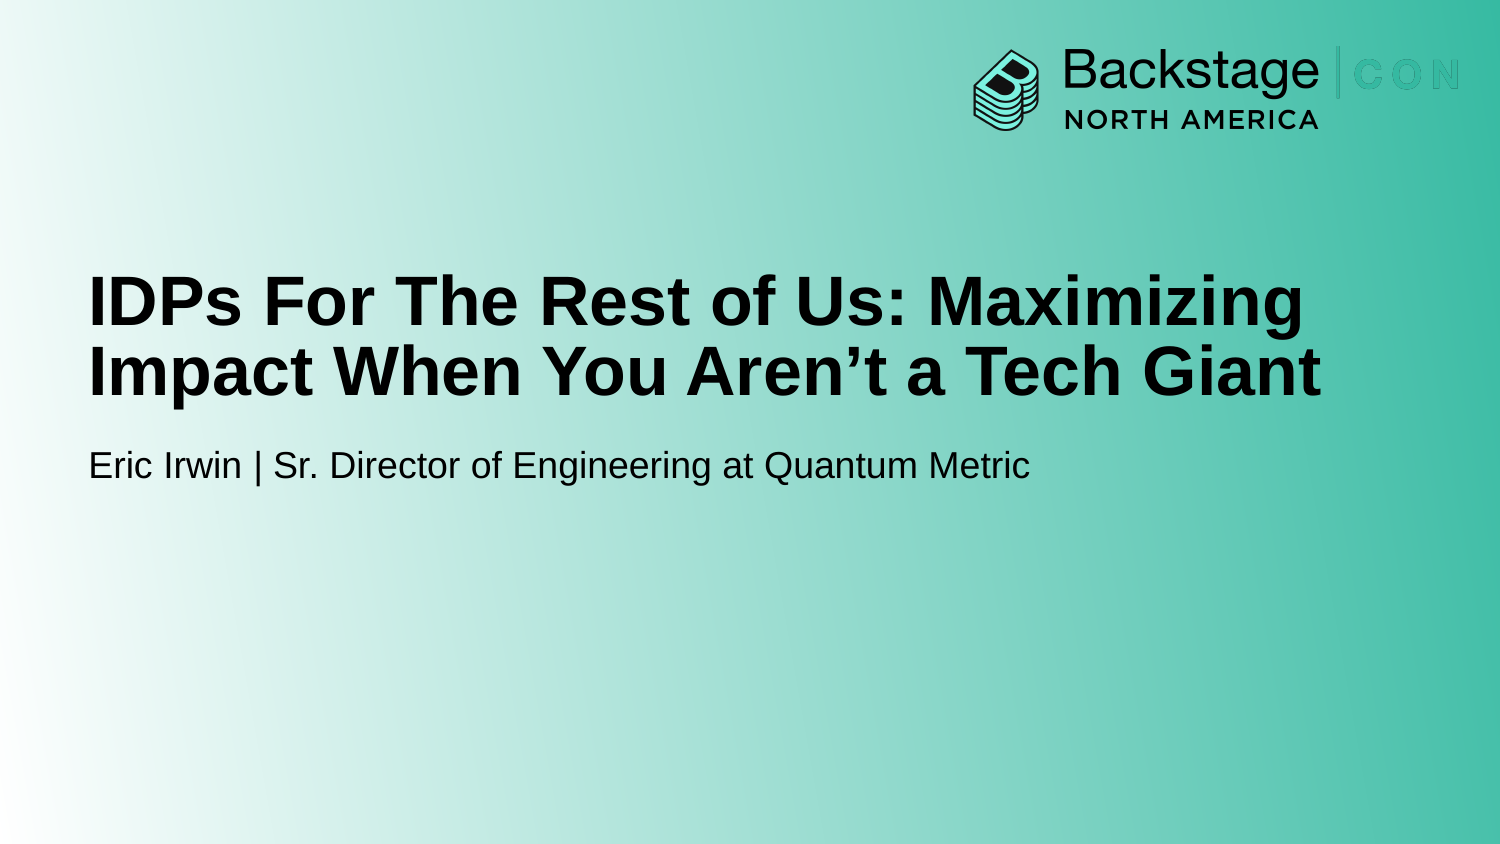

IDPs For The Rest of Us: Maximizing Impact When You Aren’t a Tech Giant
Eric Irwin | Sr. Director of Engineering at Quantum Metric